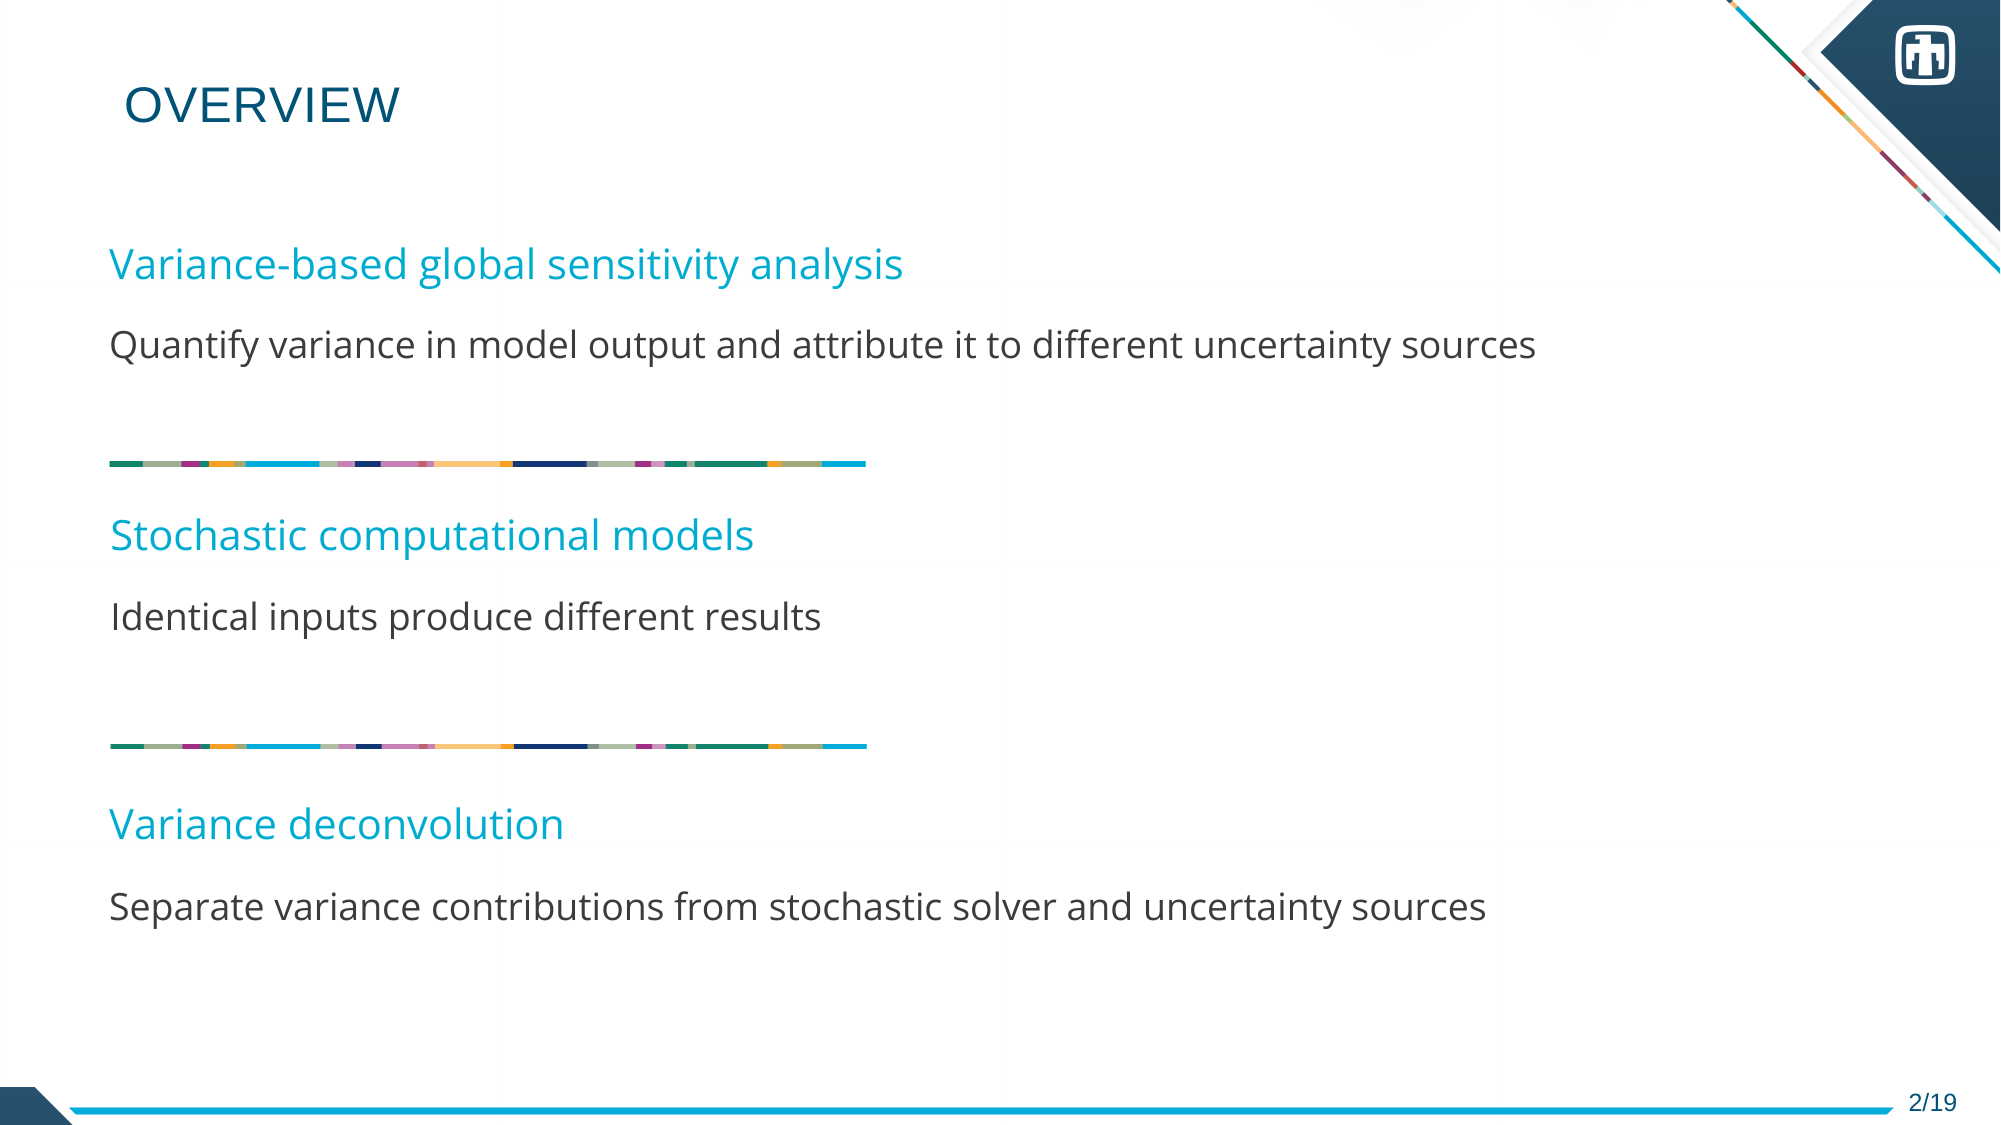

# Overview

Variance-based global sensitivity analysis
Quantify variance in model output and attribute it to different uncertainty sources
Stochastic computational models
Identical inputs produce different results
Variance deconvolution
Separate variance contributions from stochastic solver and uncertainty sources
2/19